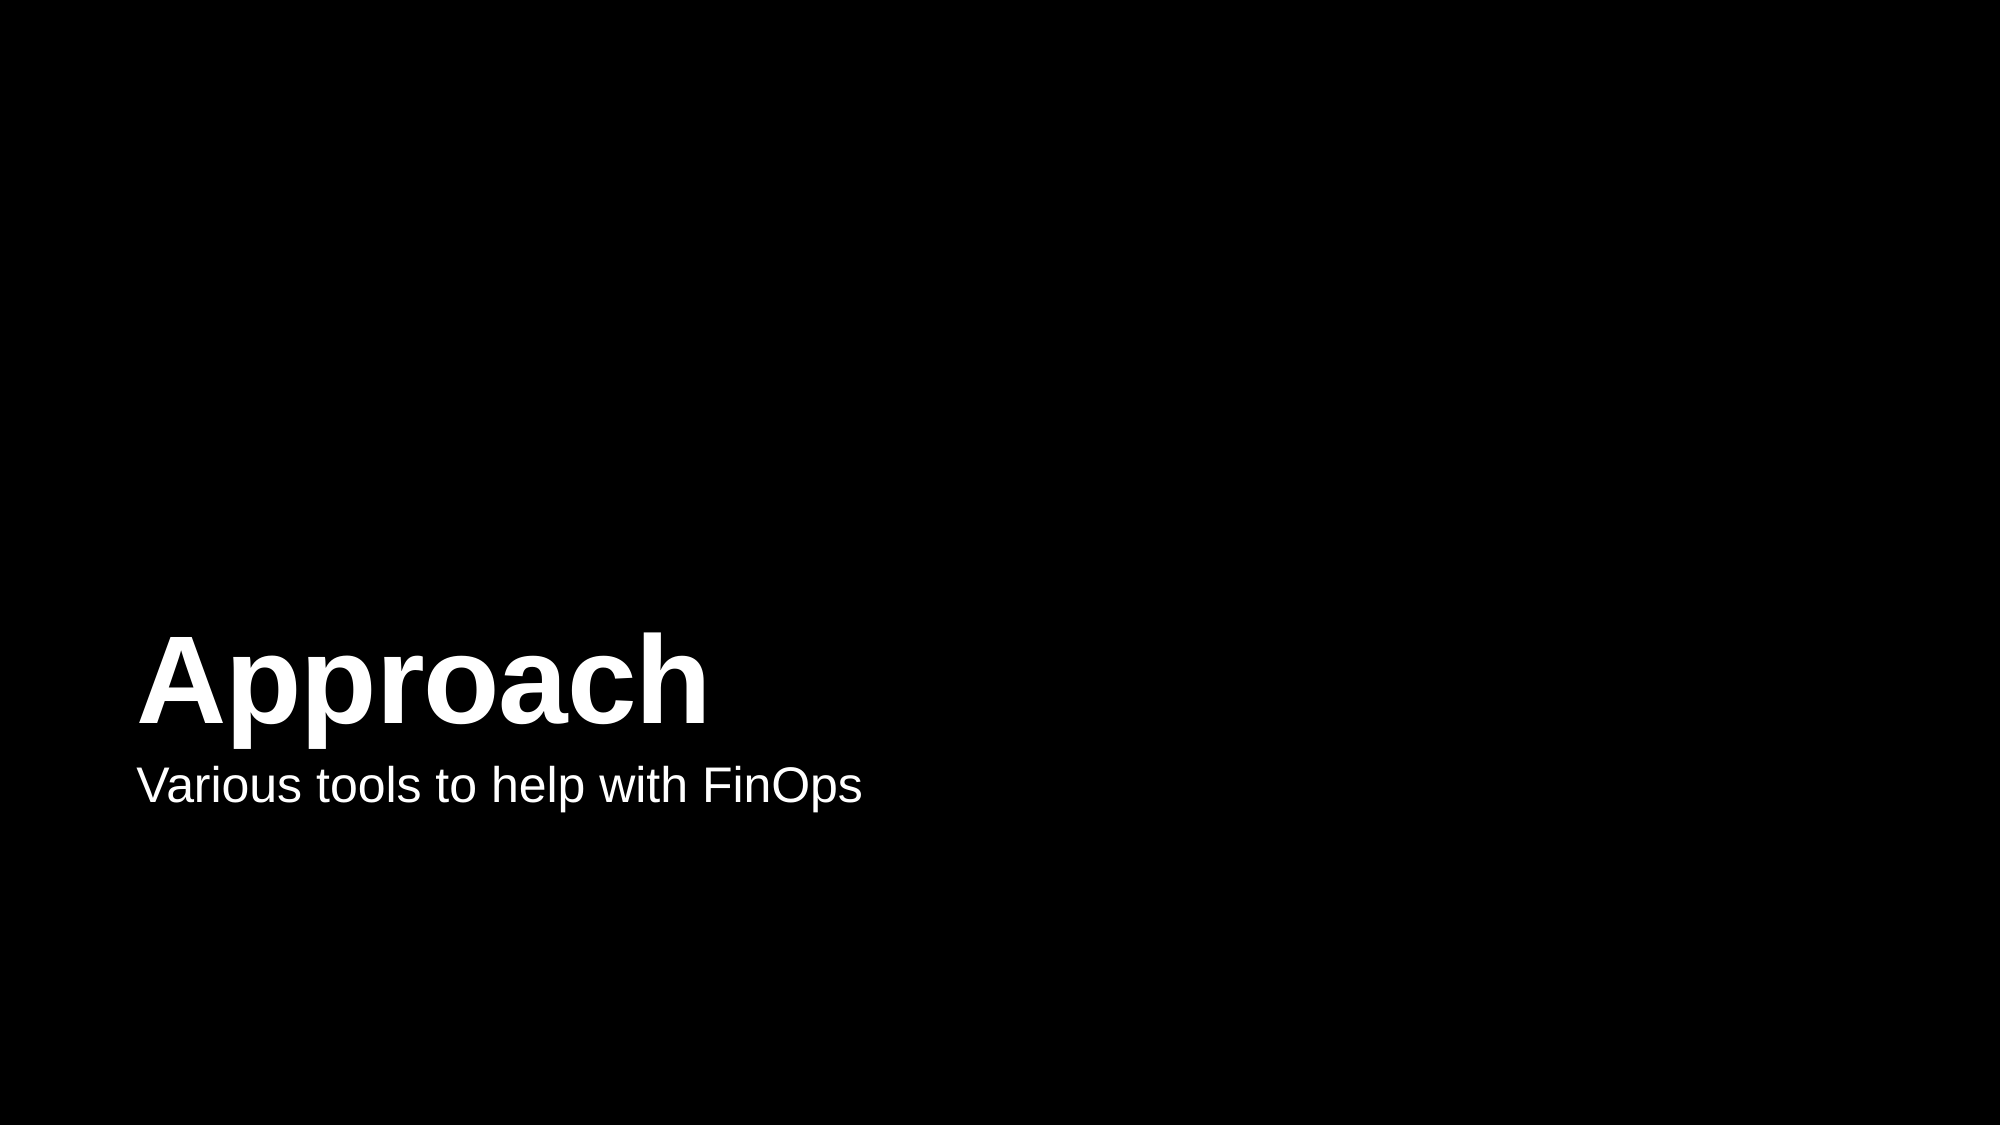

# Approach
Various tools to help with FinOps